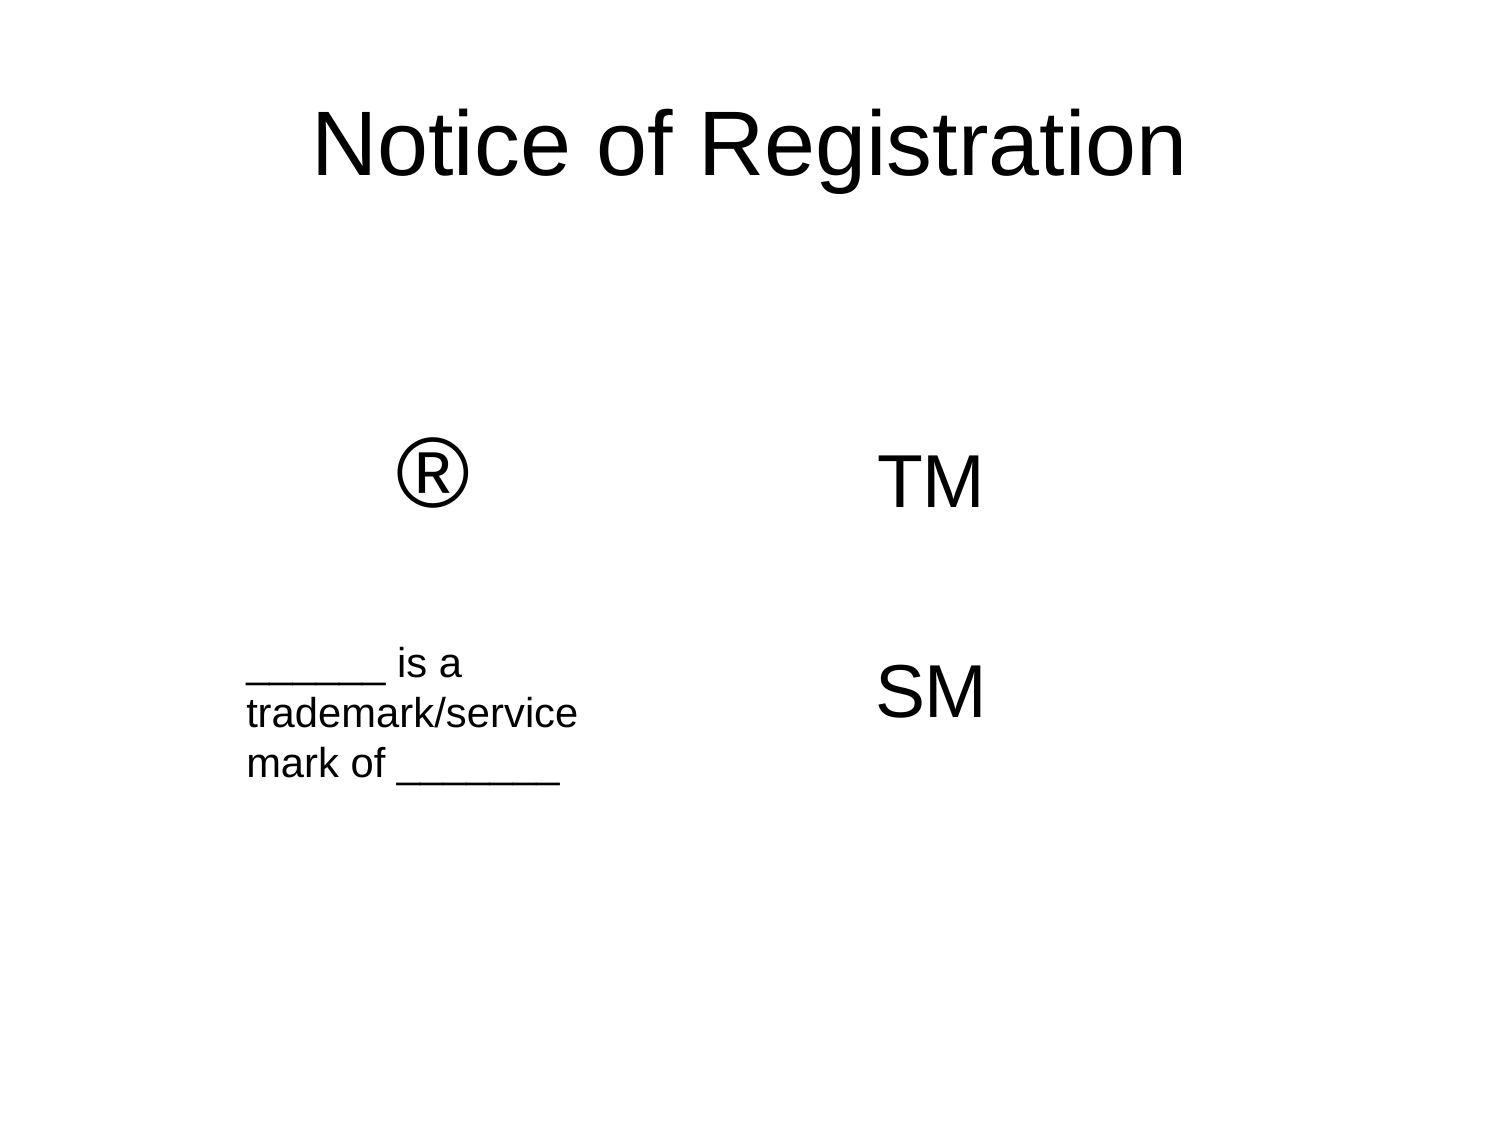

# Notice of Registration
		®
	______ is a trademark/service mark of _______
TM
SM